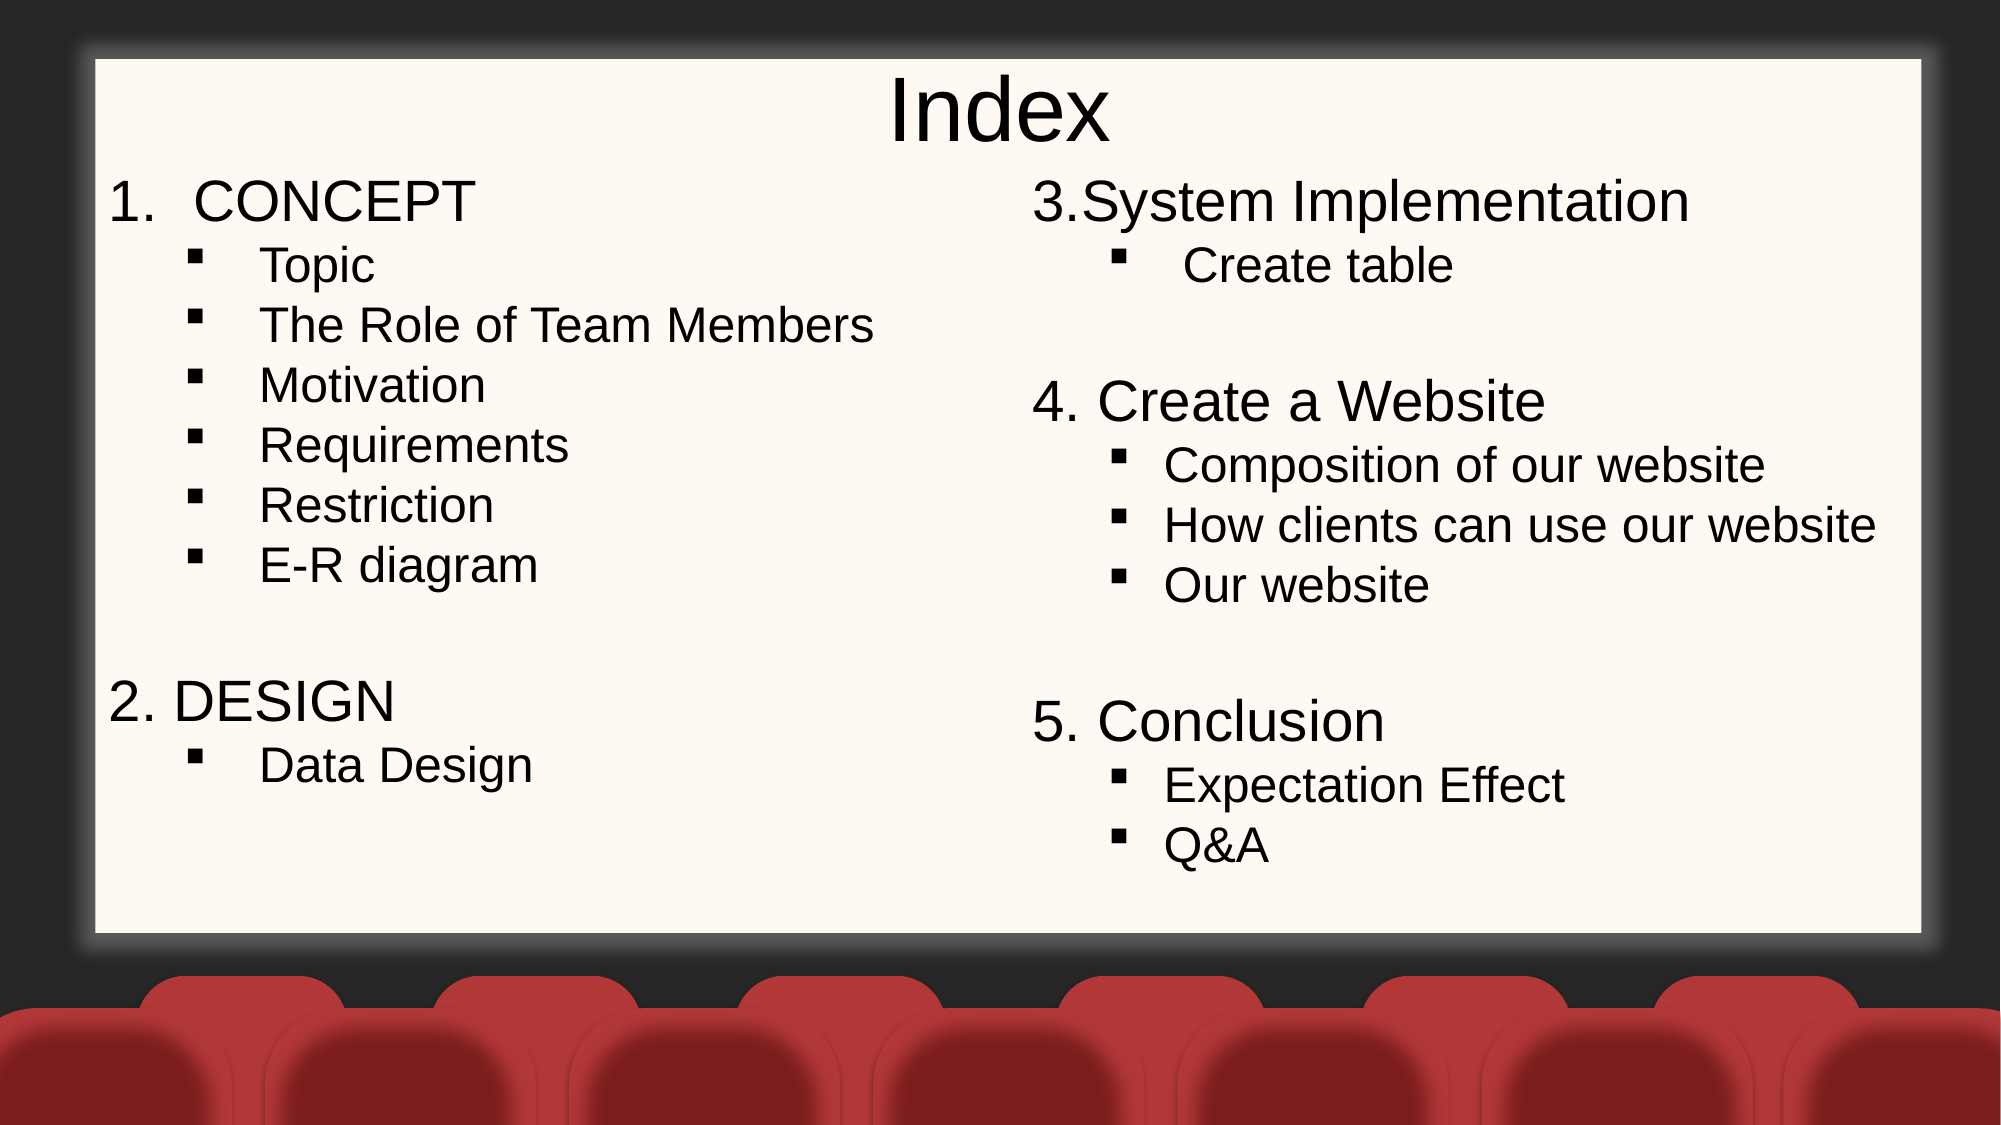

Index
CONCEPT
Topic
The Role of Team Members
Motivation
Requirements
Restriction
E-R diagram

2. DESIGN
Data Design

3.System Implementation
Create table

4. Create a Website
Composition of our website
How clients can use our website
Our website

5. Conclusion
Expectation Effect
Q&A